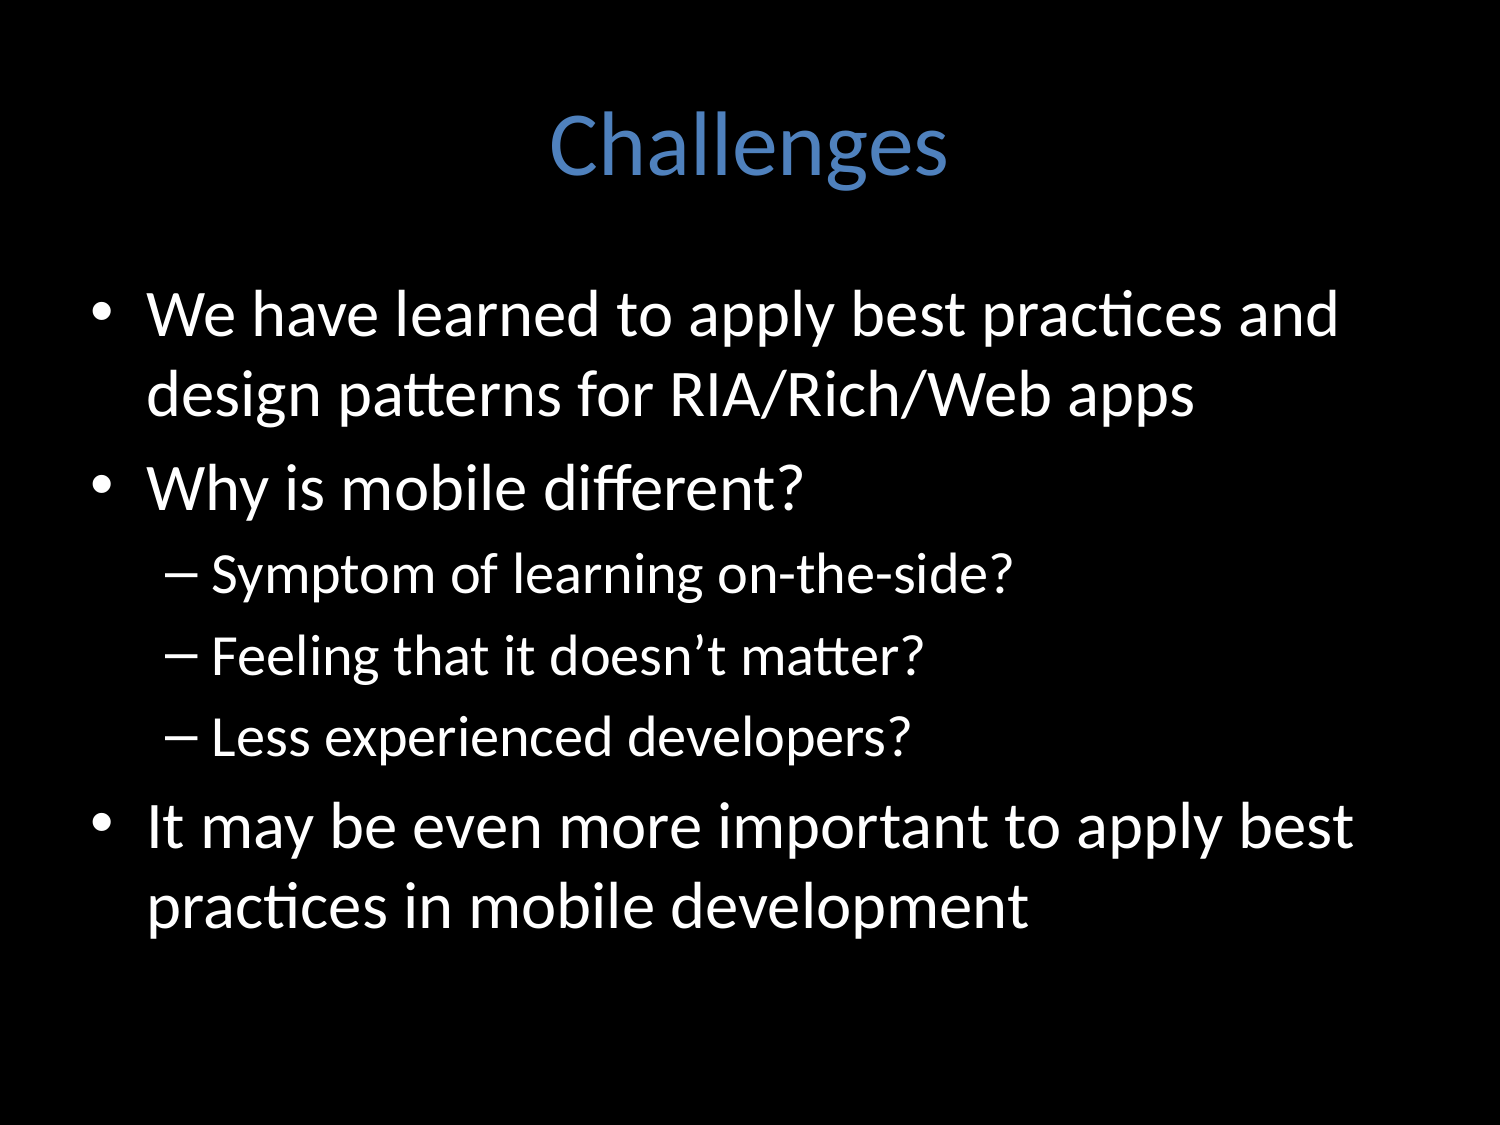

# Challenges
We have learned to apply best practices and design patterns for RIA/Rich/Web apps
Why is mobile different?
Symptom of learning on-the-side?
Feeling that it doesn’t matter?
Less experienced developers?
It may be even more important to apply best practices in mobile development